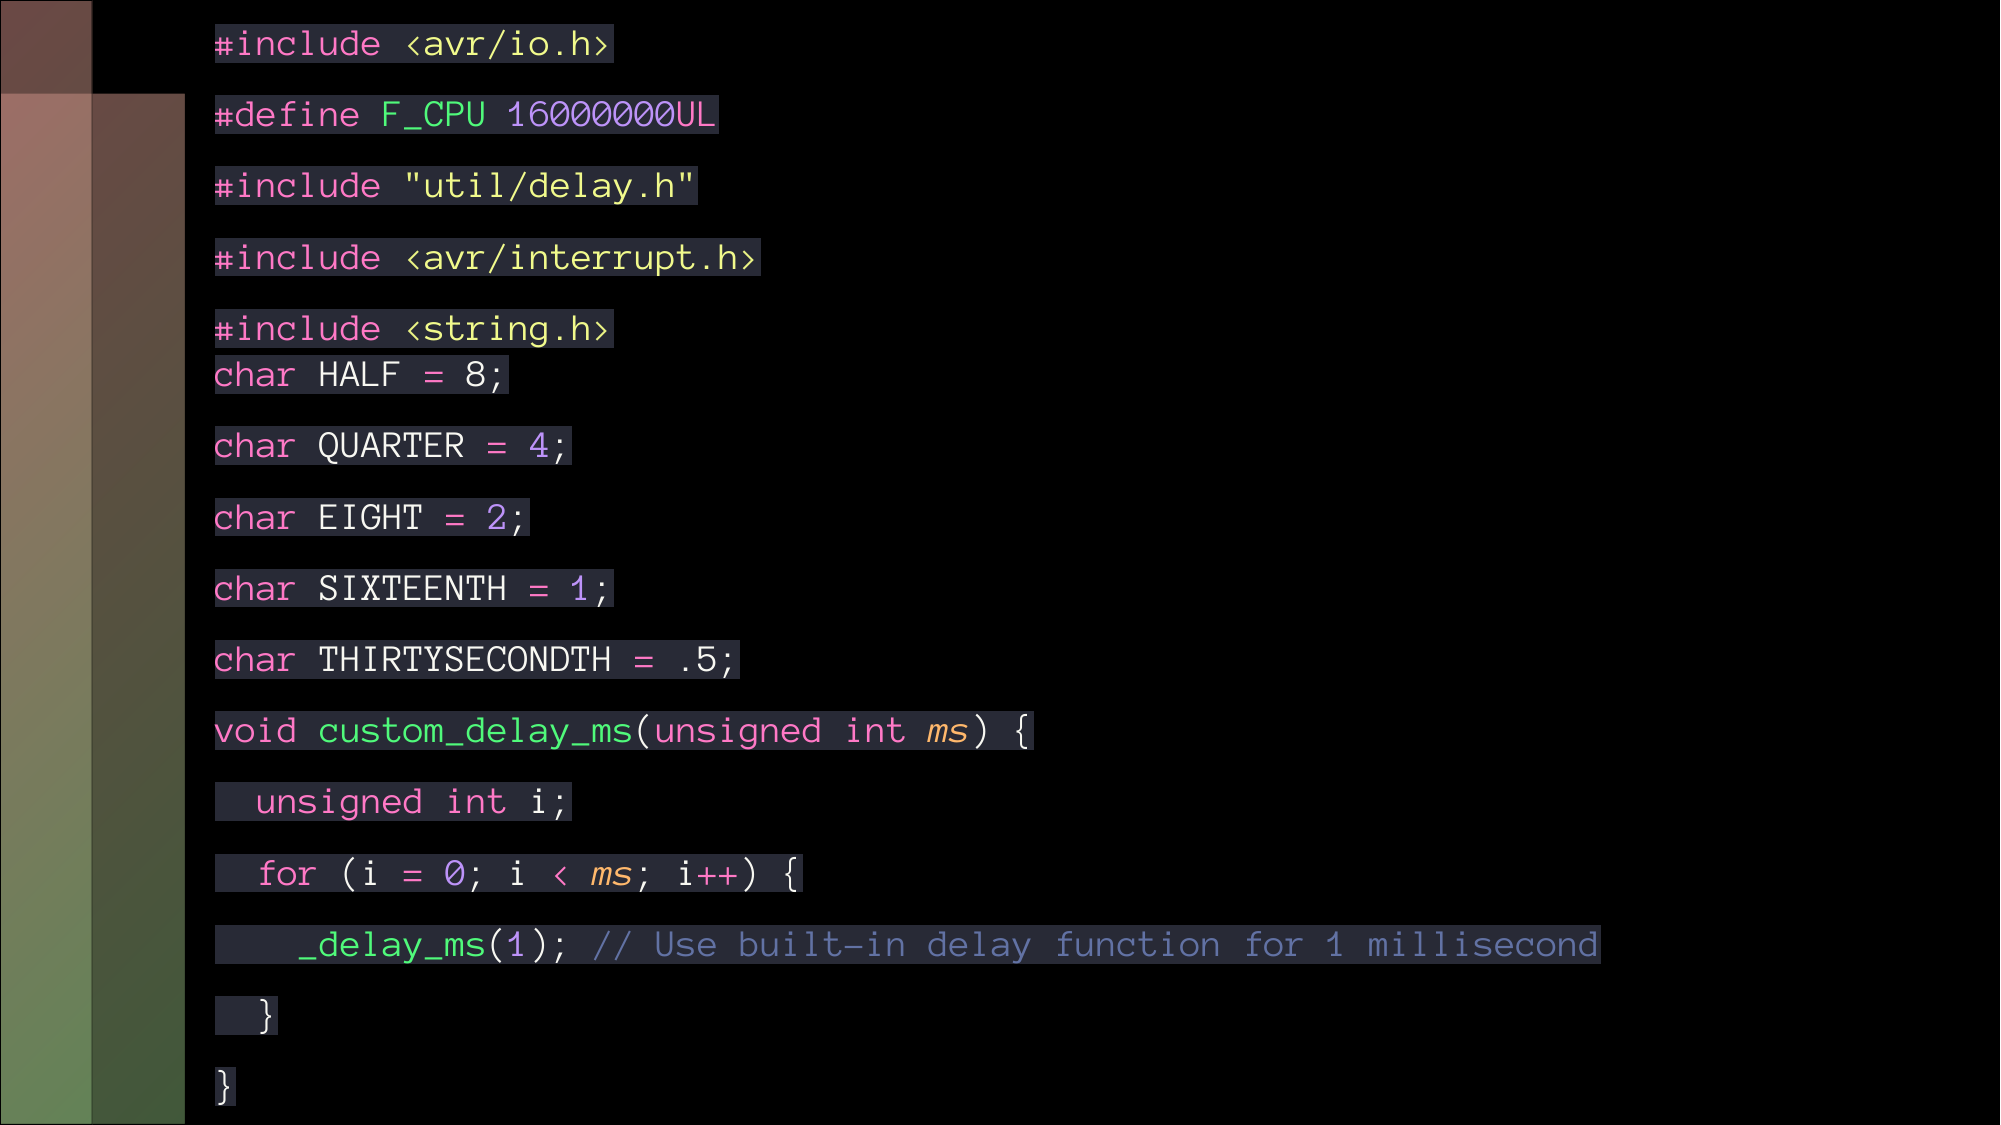

#include <avr/io.h>
#define F_CPU 16000000UL
#include "util/delay.h"
#include <avr/interrupt.h>
#include <string.h>
char HALF = 8;
char QUARTER = 4;
char EIGHT = 2;
char SIXTEENTH = 1;
char THIRTYSECONDTH = .5;
void custom_delay_ms(unsigned int ms) {
  unsigned int i;
  for (i = 0; i < ms; i++) {
    _delay_ms(1); // Use built-in delay function for 1 millisecond
  }
}